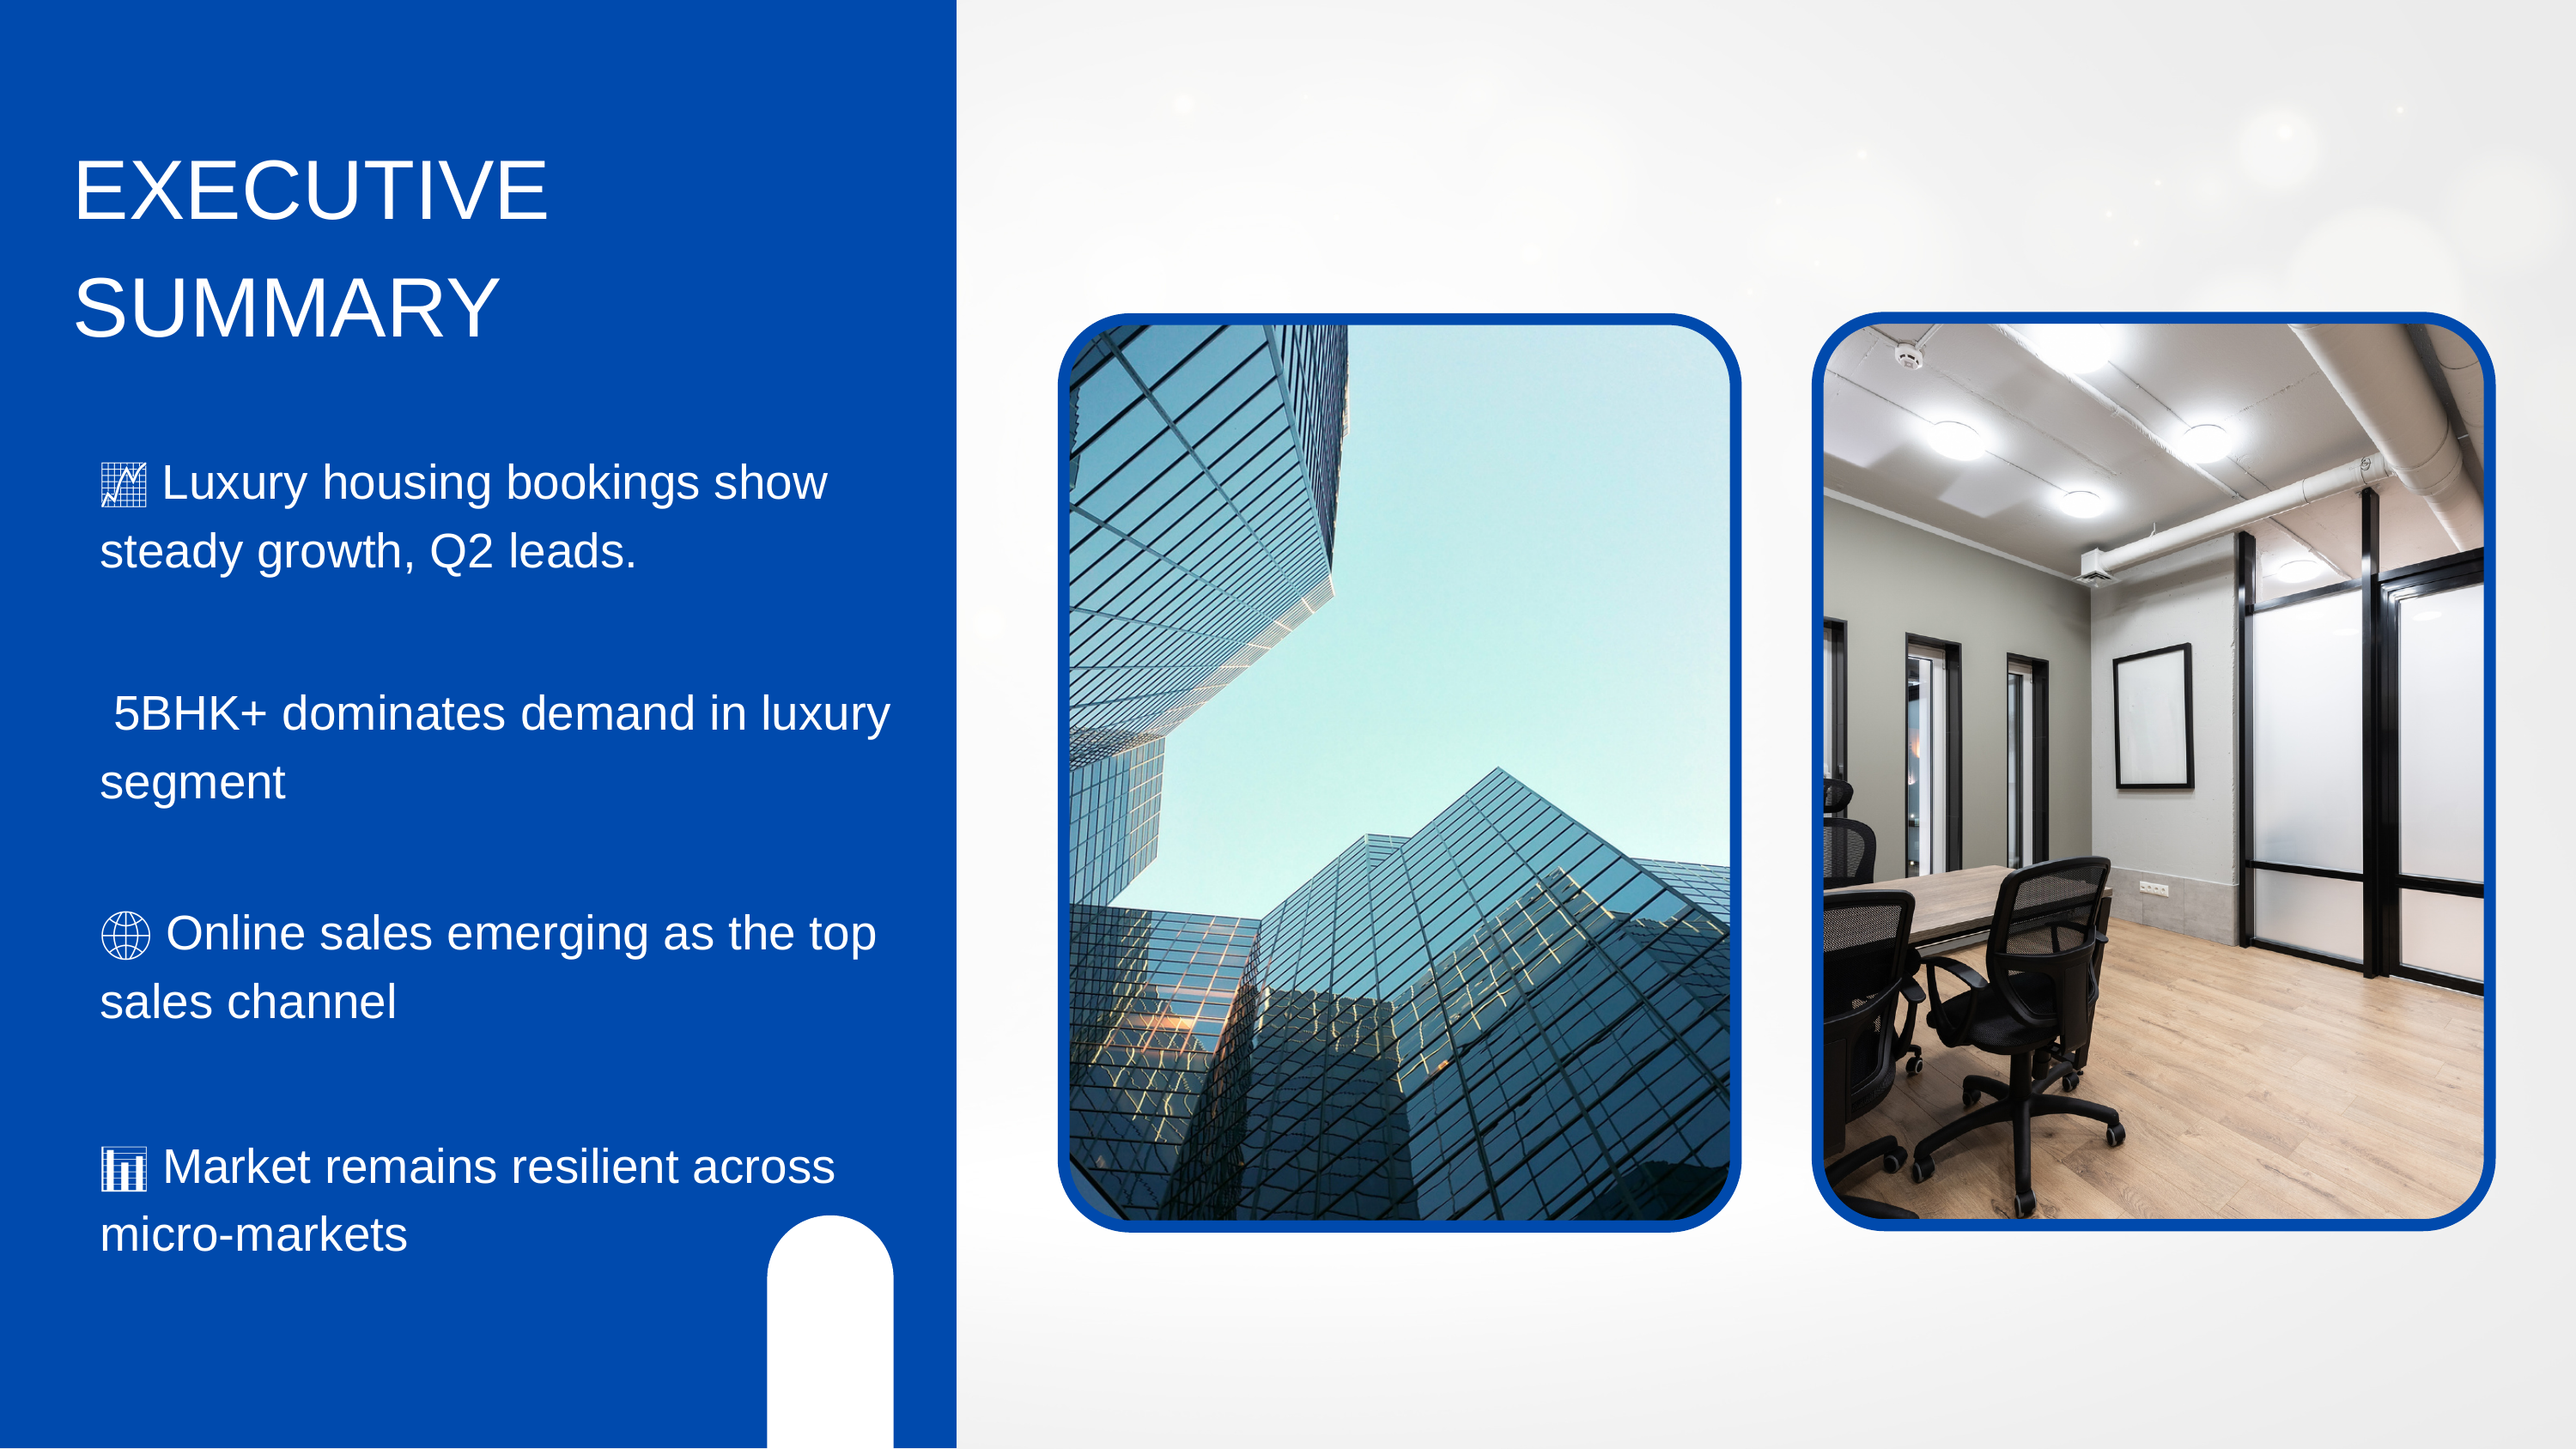

EXECUTIVE SUMMARY

📈 Luxury housing bookings show steady growth, Q2 leads.
 5BHK+ dominates demand in luxury segment

🌐 Online sales emerging as the top sales channel

📊 Market remains resilient across micro-markets